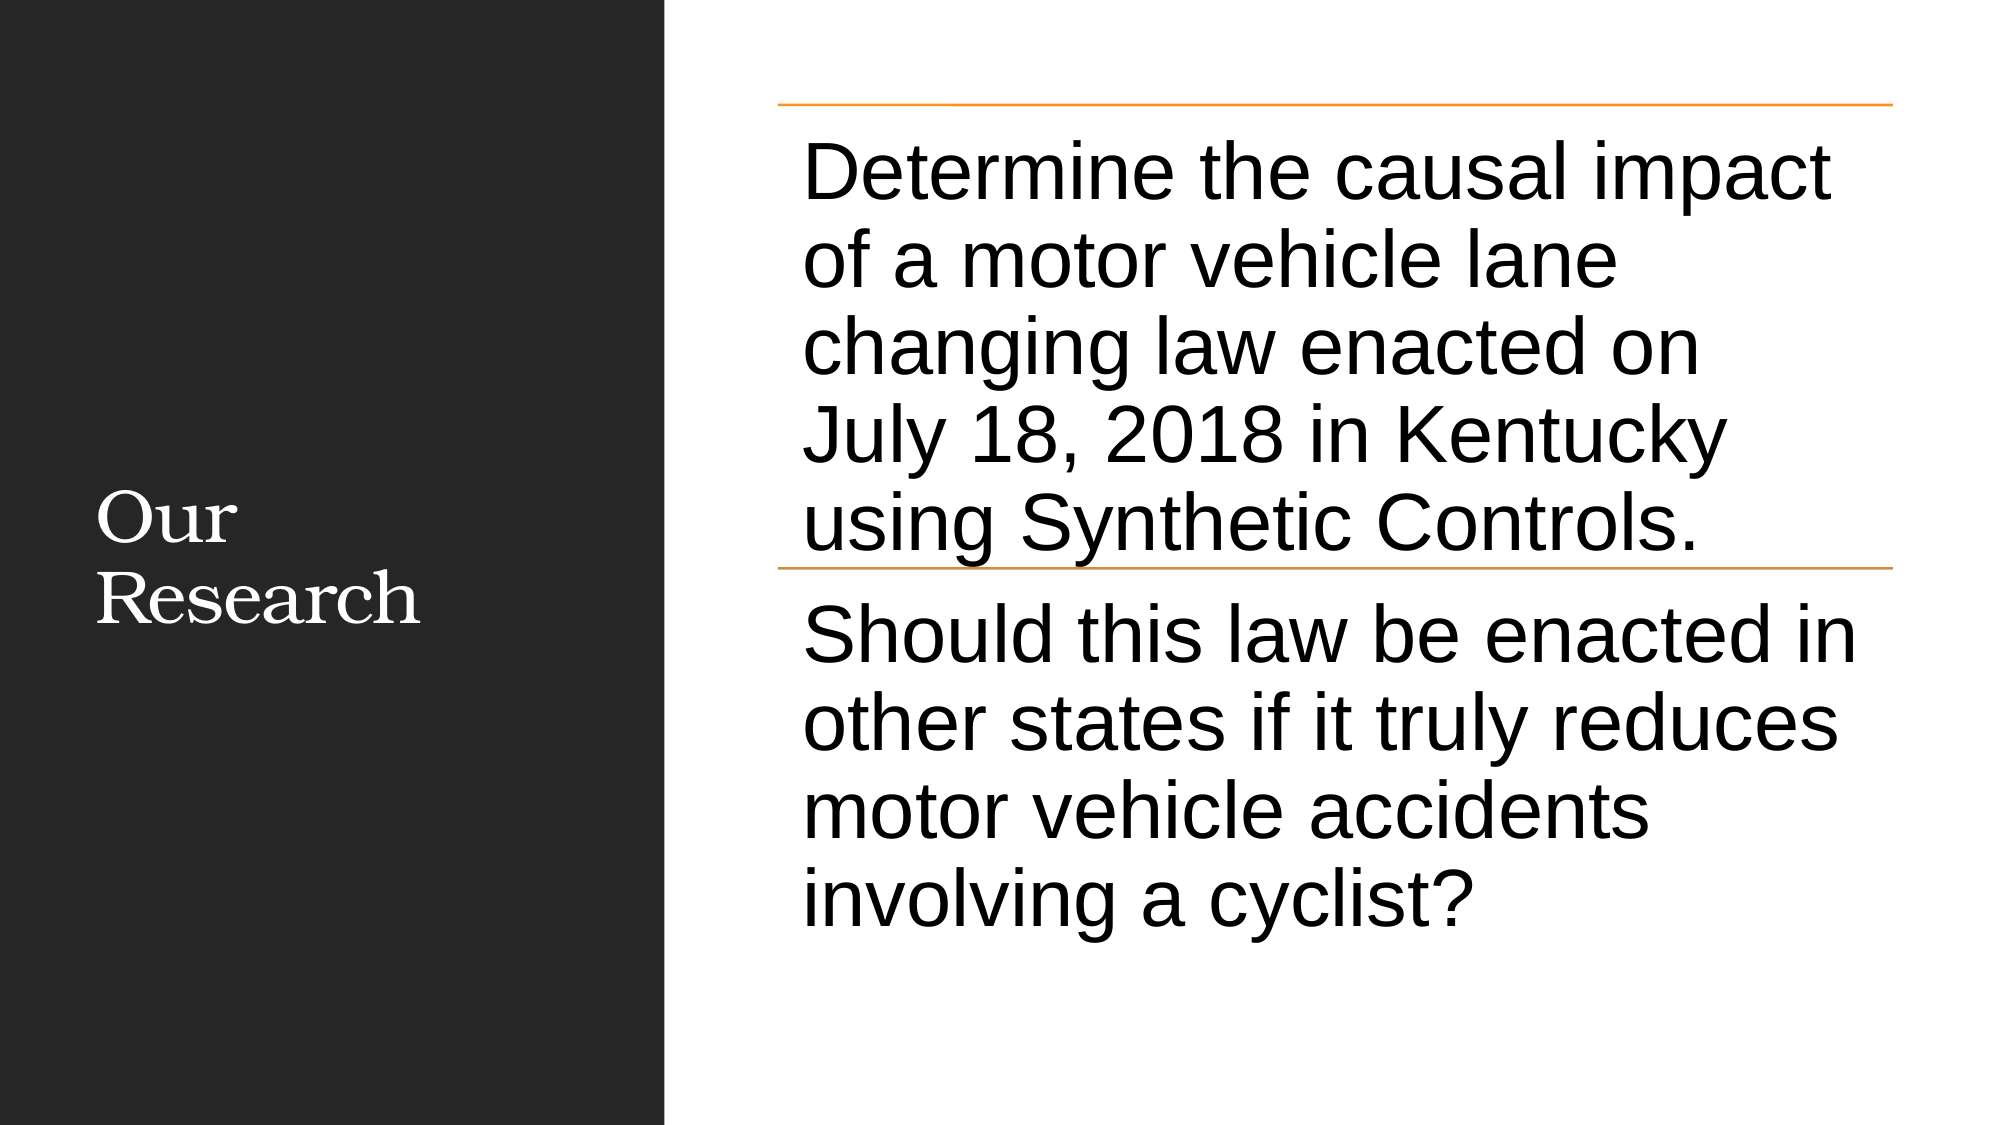

# Our Research
Determine the causal impact of a motor vehicle lane changing law enacted on July 18, 2018 in Kentucky using Synthetic Controls.
Should this law be enacted in other states if it truly reduces motor vehicle accidents involving a cyclist?